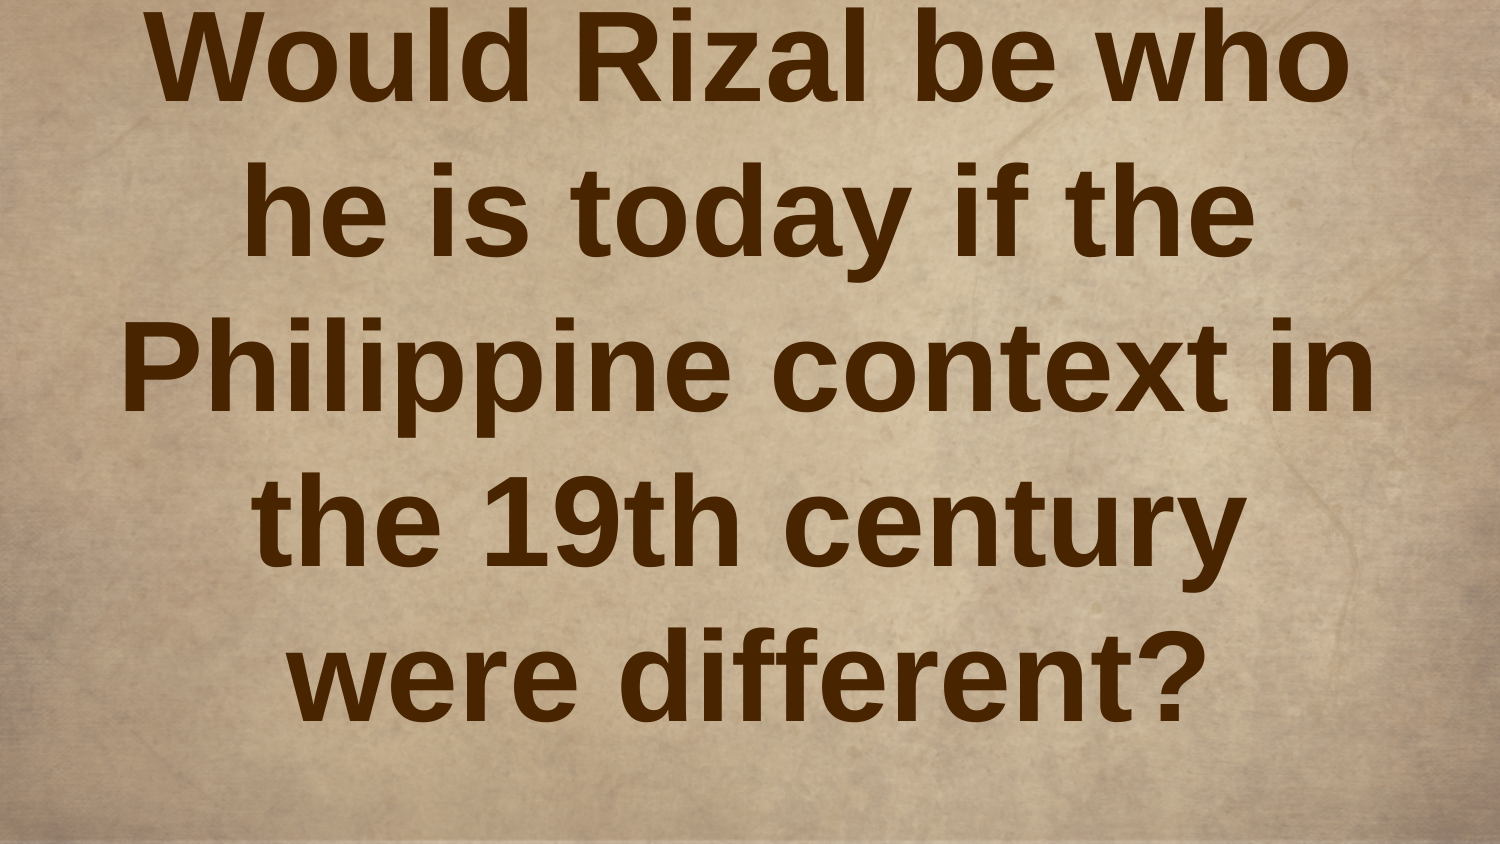

# Would Rizal be who he is today if the Philippine context in the 19th century were different?